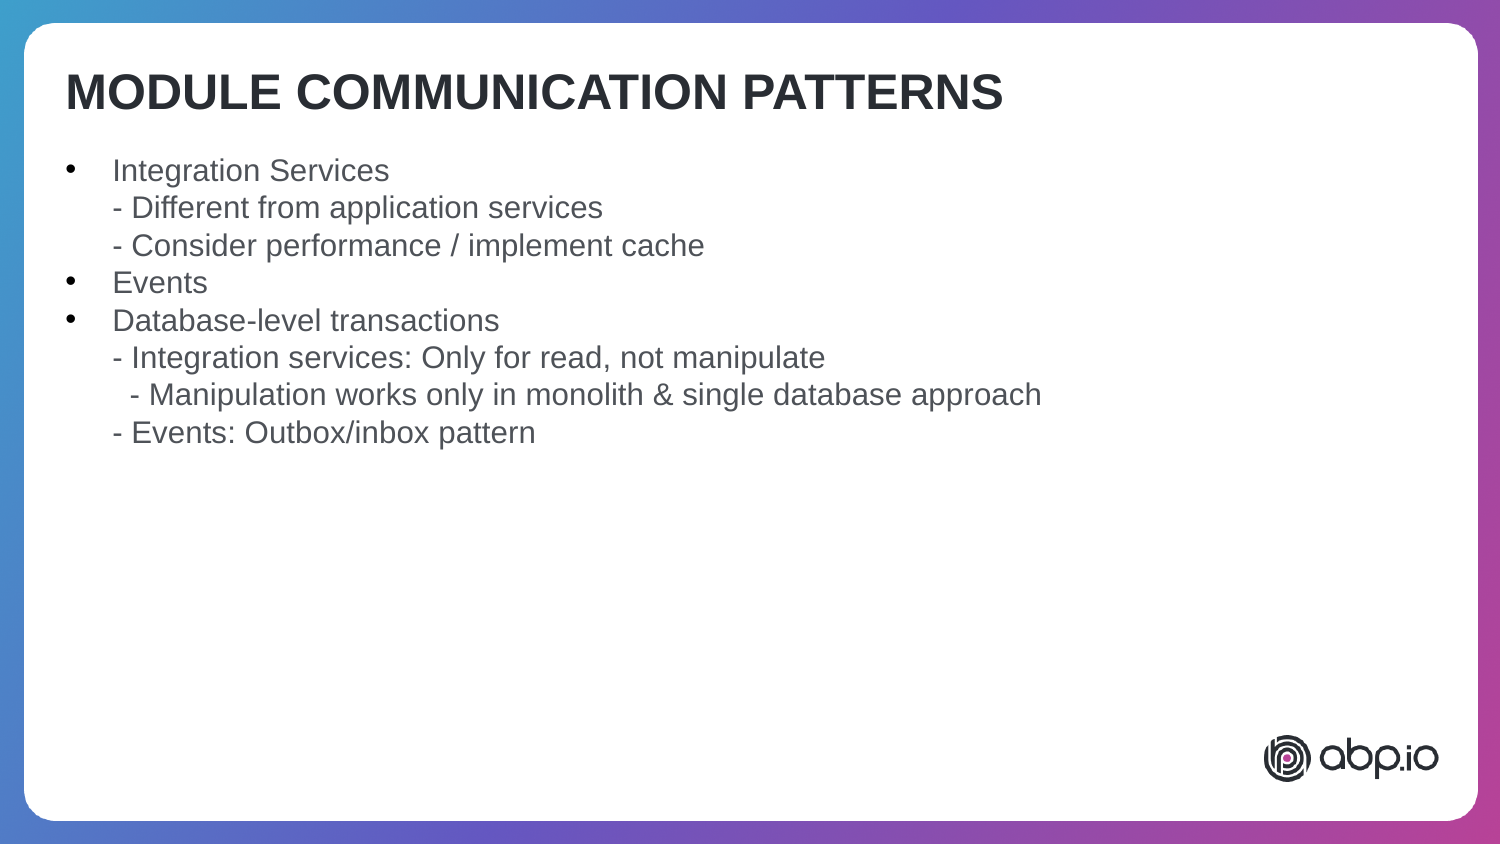

MODULE COMMUNICATION PATTERNS
Integration Services
- Different from application services
- Consider performance / implement cache
Events
Database-level transactions
- Integration services: Only for read, not manipulate
  - Manipulation works only in monolith & single database approach
- Events: Outbox/inbox pattern